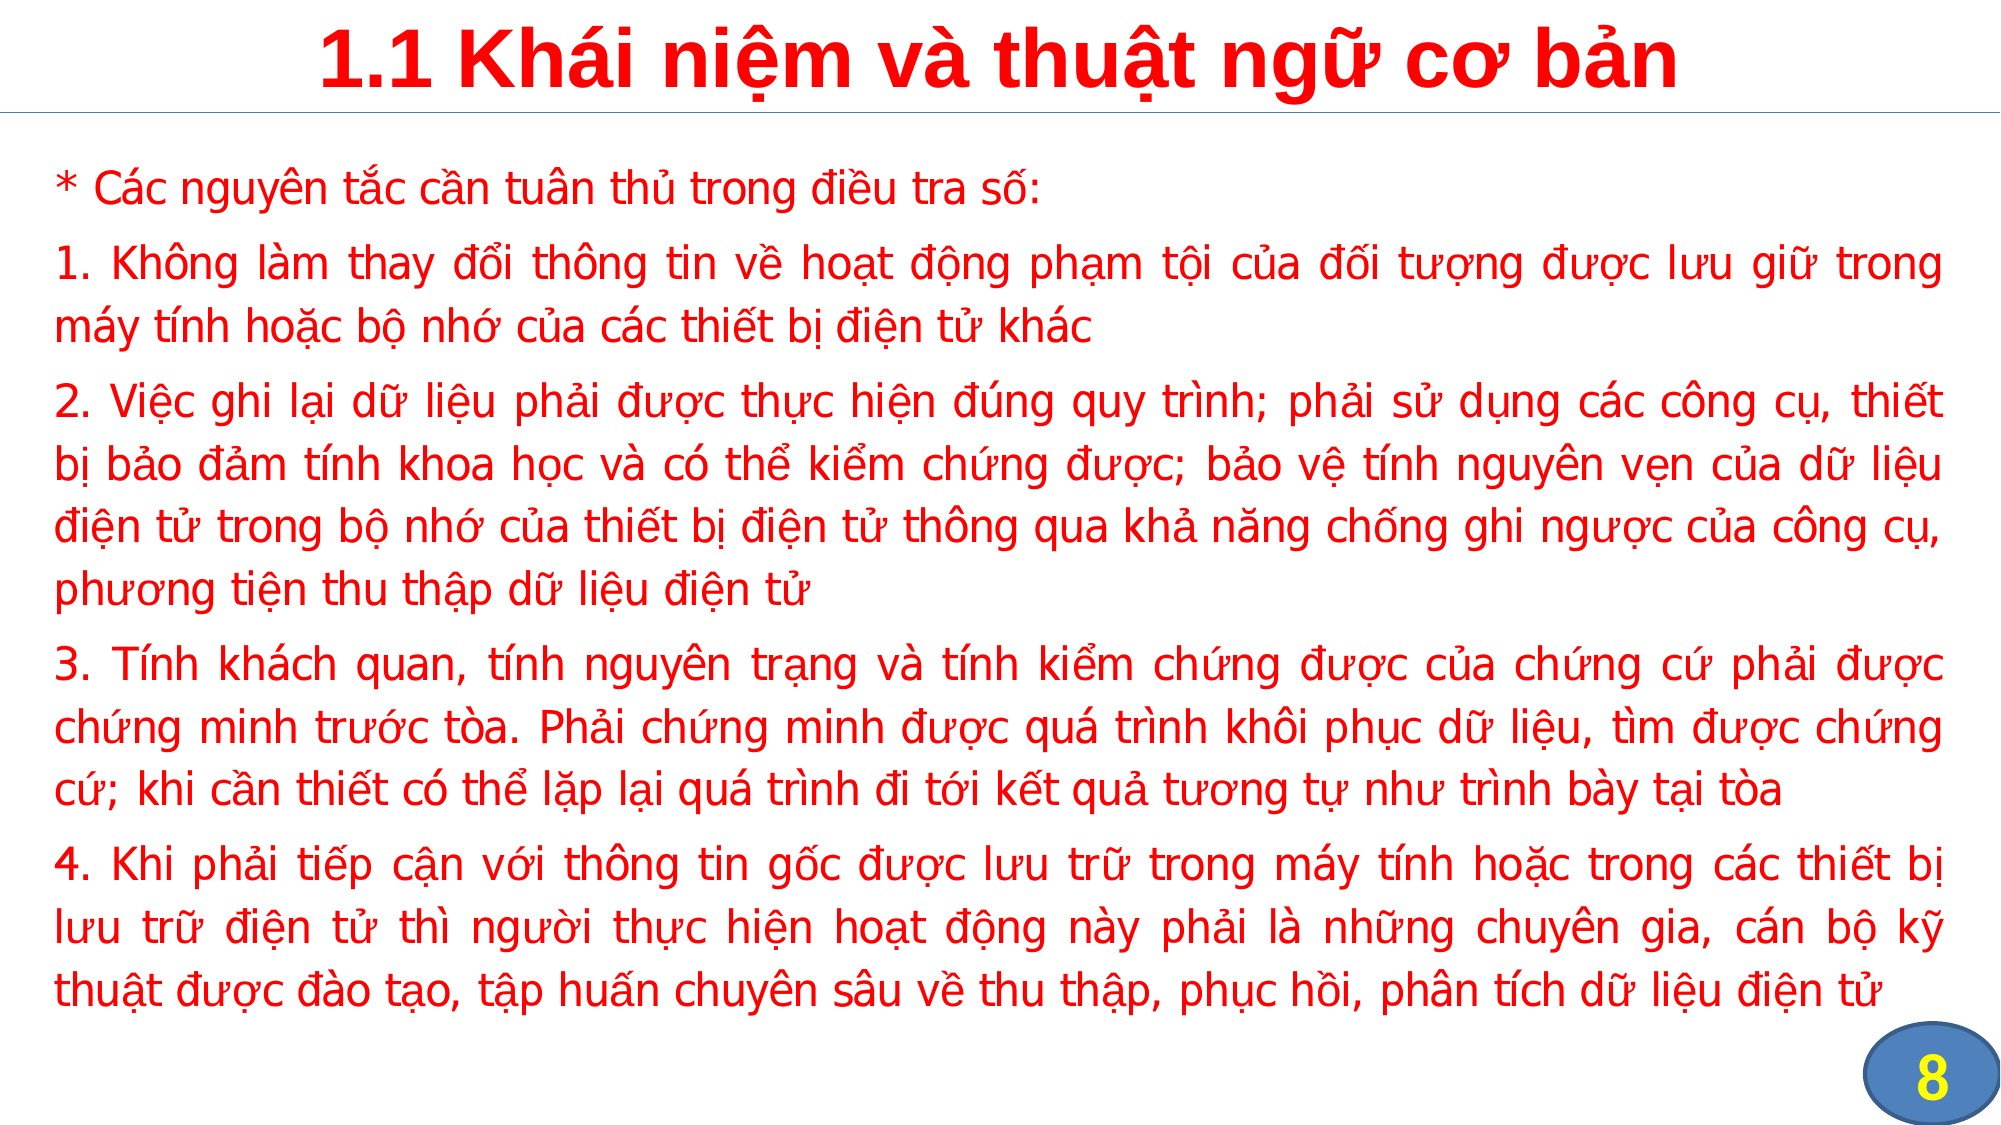

# 1.1 Khái niệm và thuật ngữ cơ bản
* Các nguyên tắc cần tuân thủ trong điều tra số:
1. Không làm thay đổi thông tin về hoạt động phạm tội của đối tượng được lưu giữ trong máy tính hoặc bộ nhớ của các thiết bị điện tử khác
2. Việc ghi lại dữ liệu phải được thực hiện đúng quy trình; phải sử dụng các công cụ, thiết bị bảo đảm tính khoa học và có thể kiểm chứng được; bảo vệ tính nguyên vẹn của dữ liệu điện tử trong bộ nhớ của thiết bị điện tử thông qua khả năng chống ghi ngược của công cụ, phương tiện thu thập dữ liệu điện tử
3. Tính khách quan, tính nguyên trạng và tính kiểm chứng được của chứng cứ phải được chứng minh trước tòa. Phải chứng minh được quá trình khôi phục dữ liệu, tìm được chứng cứ; khi cần thiết có thể lặp lại quá trình đi tới kết quả tương tự như trình bày tại tòa
4. Khi phải tiếp cận với thông tin gốc được lưu trữ trong máy tính hoặc trong các thiết bị lưu trữ điện tử thì người thực hiện hoạt động này phải là những chuyên gia, cán bộ kỹ thuật được đào tạo, tập huấn chuyên sâu về thu thập, phục hồi, phân tích dữ liệu điện tử
8